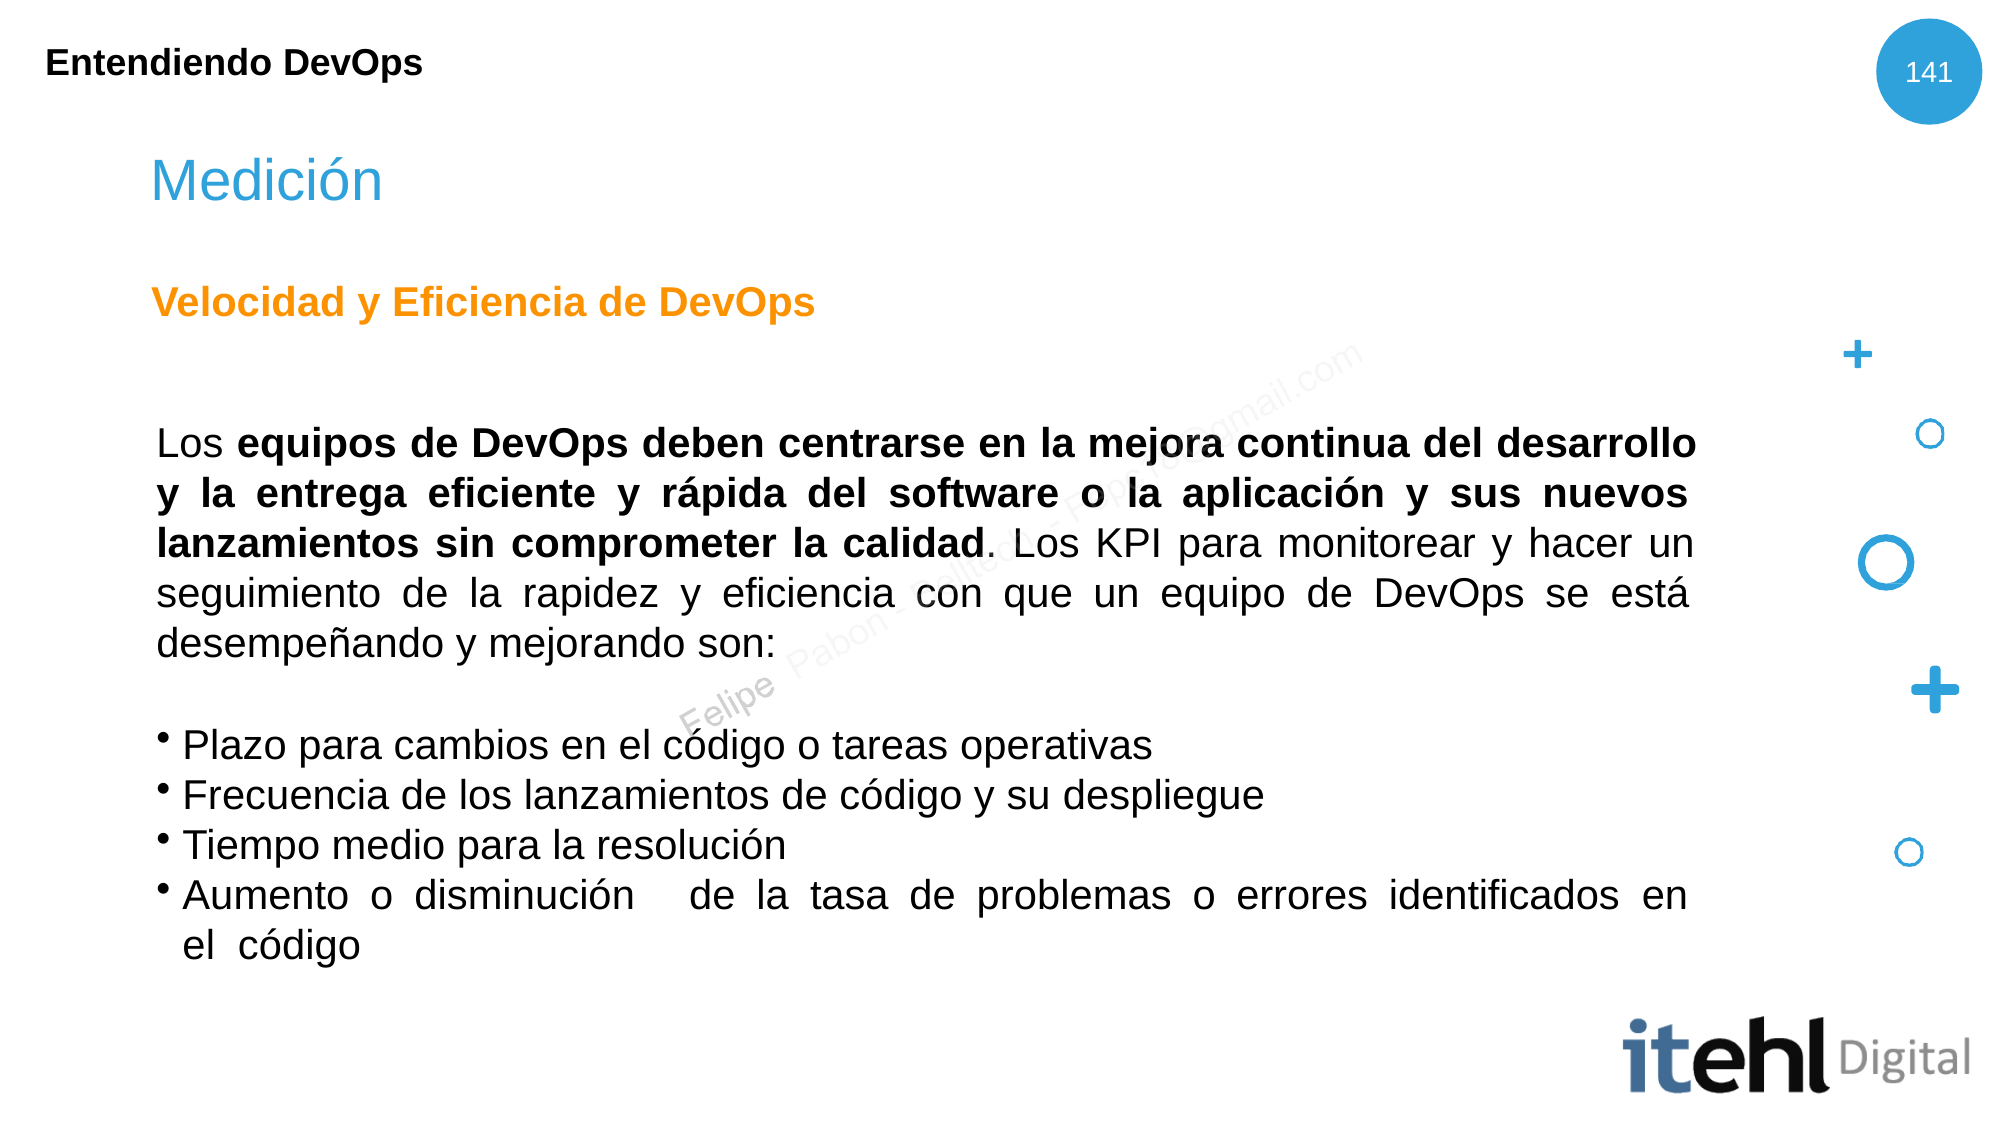

Entendiendo DevOps
141
# Medición
Velocidad y Eficiencia de DevOps

Los equipos de DevOps deben centrarse en la mejora continua del desarrollo  y la entrega eficiente y rápida del software o la aplicación y sus nuevos  lanzamientos sin comprometer la calidad. Los KPI para monitorear y hacer un  seguimiento de la rapidez y eficiencia con que un equipo de DevOps se está  desempeñando y mejorando son:

Plazo para cambios en el código o tareas operativas
Frecuencia de los lanzamientos de código y su despliegue
Tiempo medio para la resolución
Aumento o disminución	de	la	tasa	de problemas o	errores	identificados	en el  código